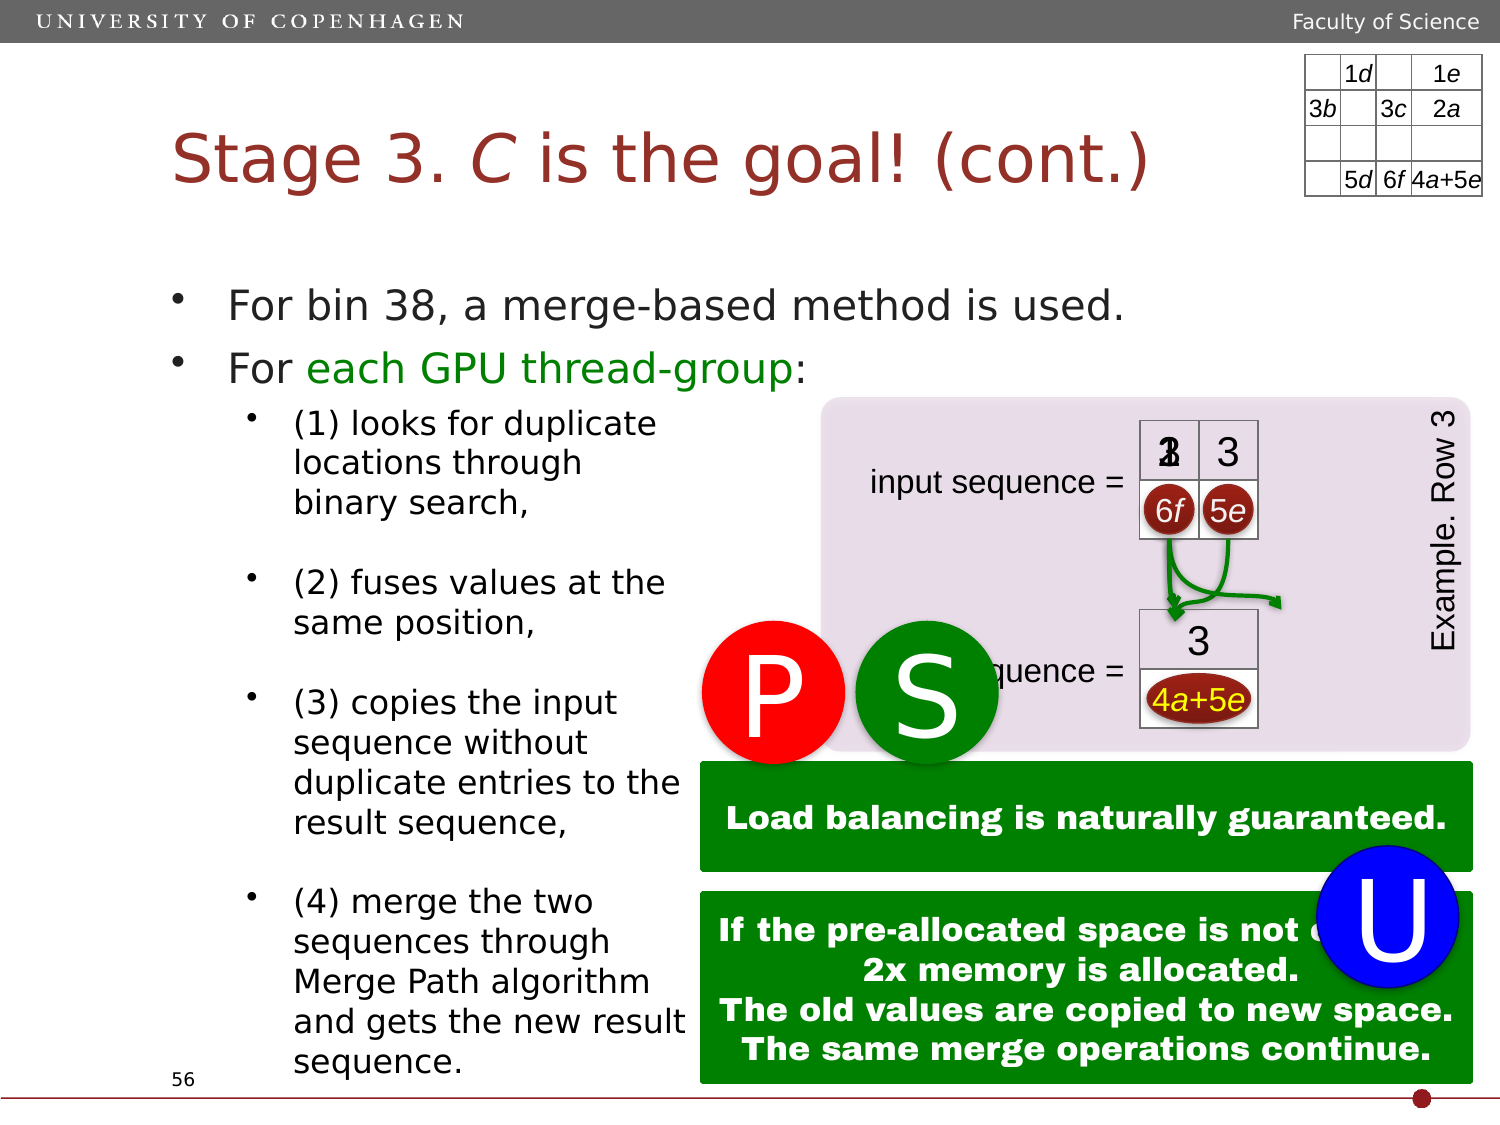

Faculty of Science

1d

1e
Stage 3. C is the goal! (cont.)
3b

3c
2a

5d
6f
4a+5e
For bin 38, a merge-based method is used.
For each GPU thread-group:

(1) looks for duplicate locations through binary search,

(2) fuses values at the same position,

(3) copies the input sequence without duplicate entries to the result sequence,

(4) merge the two sequences through Merge Path algorithm and gets the new result sequence.

input sequence =
1
3
0
5d

0
5e

2
0
6f

3
0
4a

1
0
5d

Example. Row 3
result sequence =
3

4a+5e

P
S
Load balancing is naturally guaranteed.
U
If the pre-allocated space is not enough,
2x memory is allocated.
The old values are copied to new space.
The same merge operations continue.
56